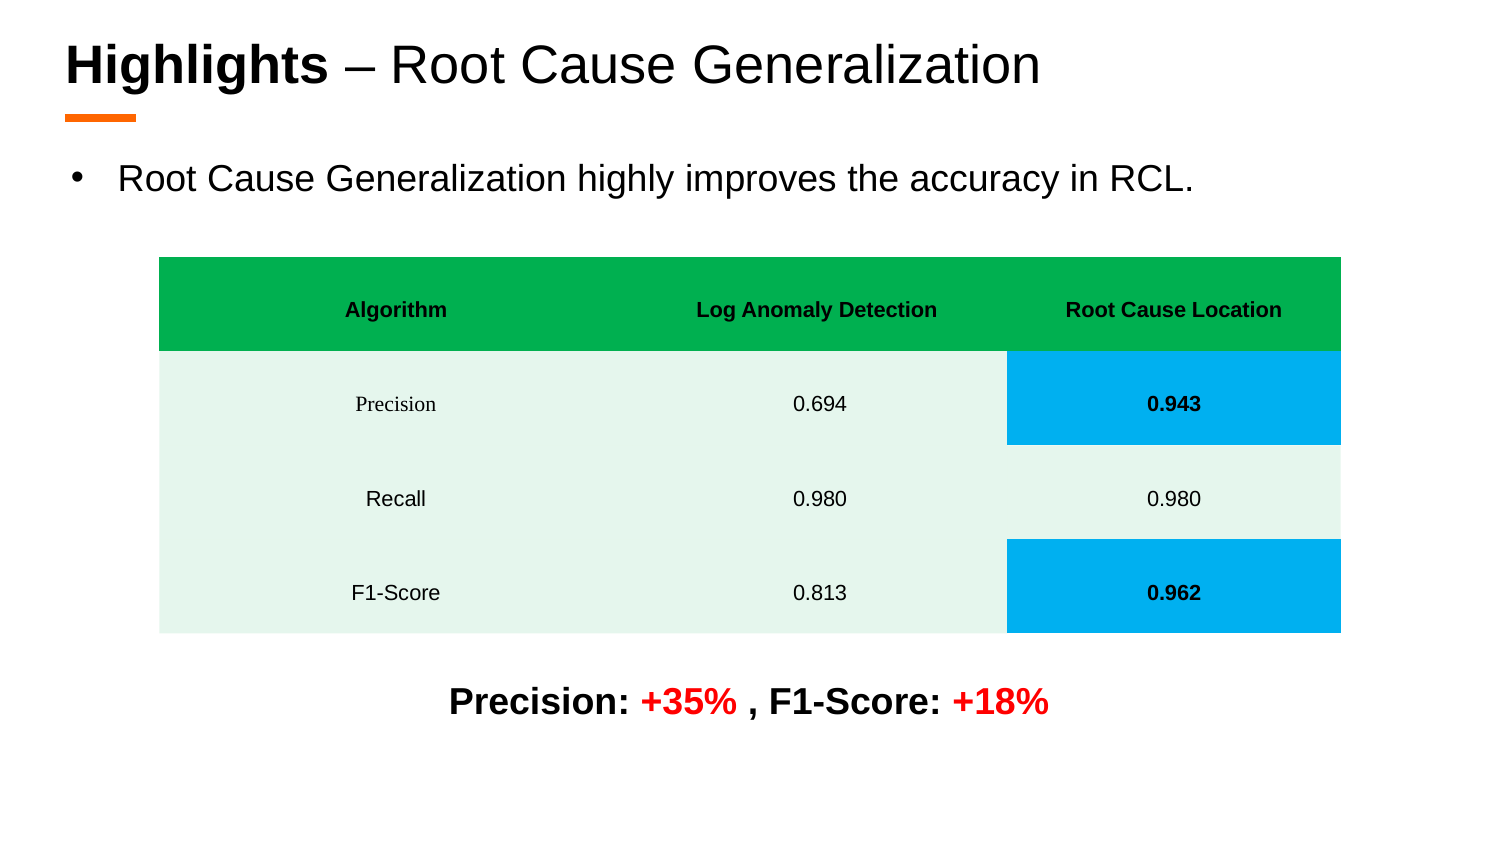

# Highlights – Root Cause Generalization
Root Cause Generalization highly improves the accuracy in RCL.

| Algorithm | Log Anomaly Detection | Root Cause Location |
| --- | --- | --- |
| Precision | 0.694 | 0.943 |
| Recall | 0.980 | 0.980 |
| F1-Score | 0.813 | 0.962 |
Precision: +35% , F1-Score: +18%